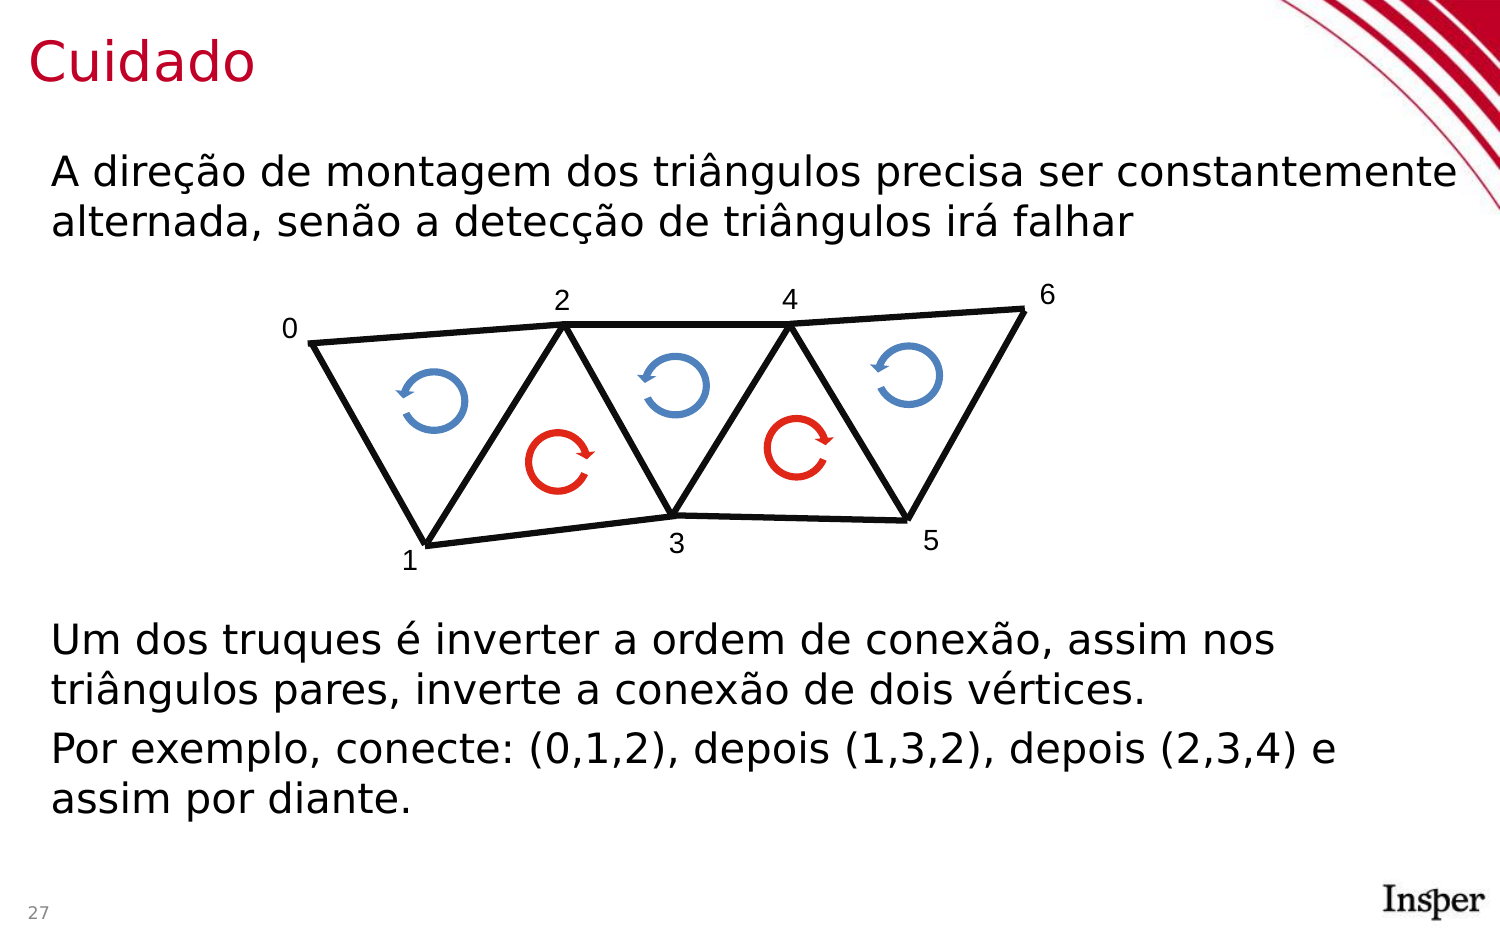

# Cuidado
A direção de montagem dos triângulos precisa ser constantemente alternada, senão a detecção de triângulos irá falhar
6
4
2
0

5
3
1
Um dos truques é inverter a ordem de conexão, assim nos triângulos pares, inverte a conexão de dois vértices.
Por exemplo, conecte: (0,1,2), depois (1,3,2), depois (2,3,4) e assim por diante.
27